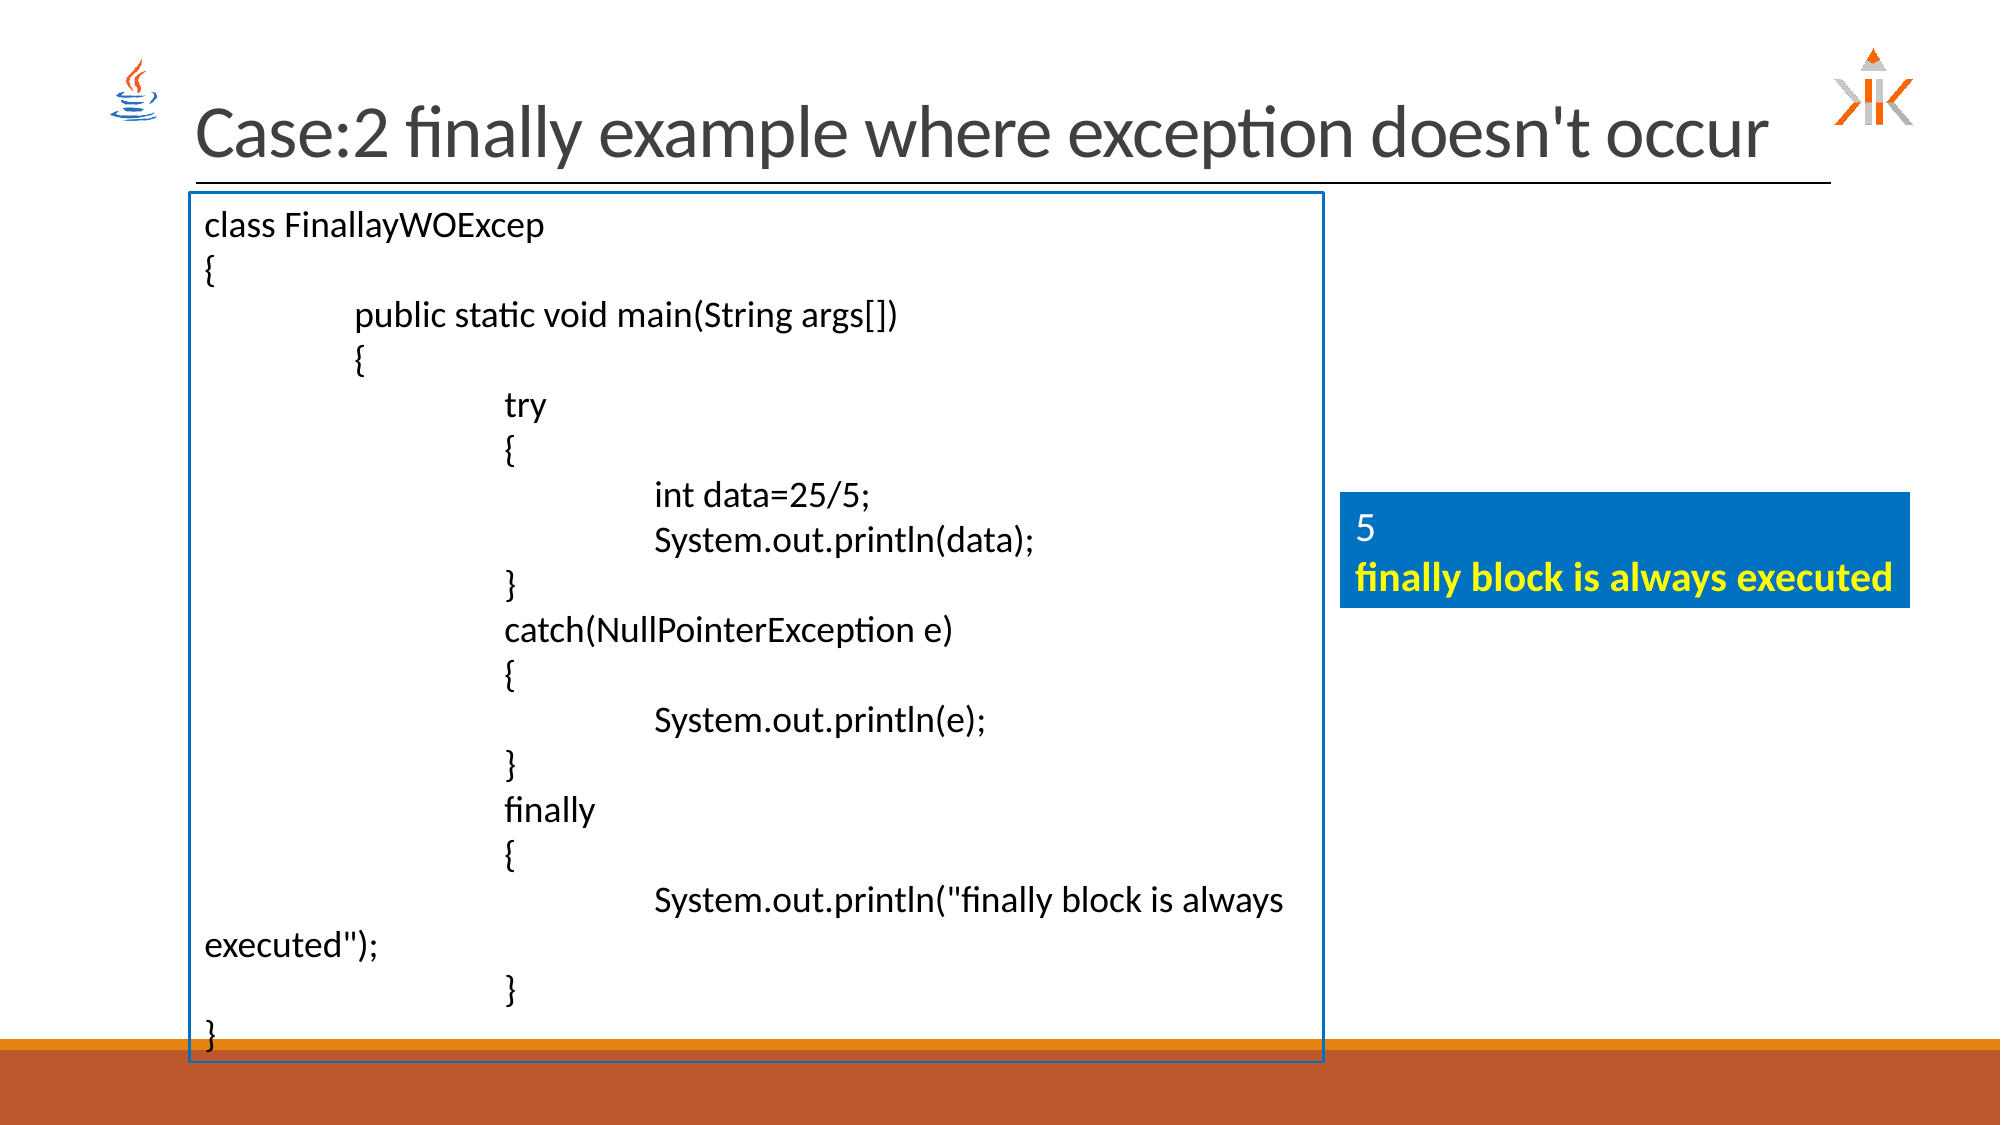

# Case:2 finally example where exception doesn't occur
class FinallayWOExcep
{
	public static void main(String args[])
	{
  		try
  		{
   			int data=25/5;
   			System.out.println(data);
  		}
  		catch(NullPointerException e)
  		{
  			System.out.println(e);
  		}
  		finally
  		{
  			System.out.println("finally block is always executed");
  		}
}
5
finally block is always executed